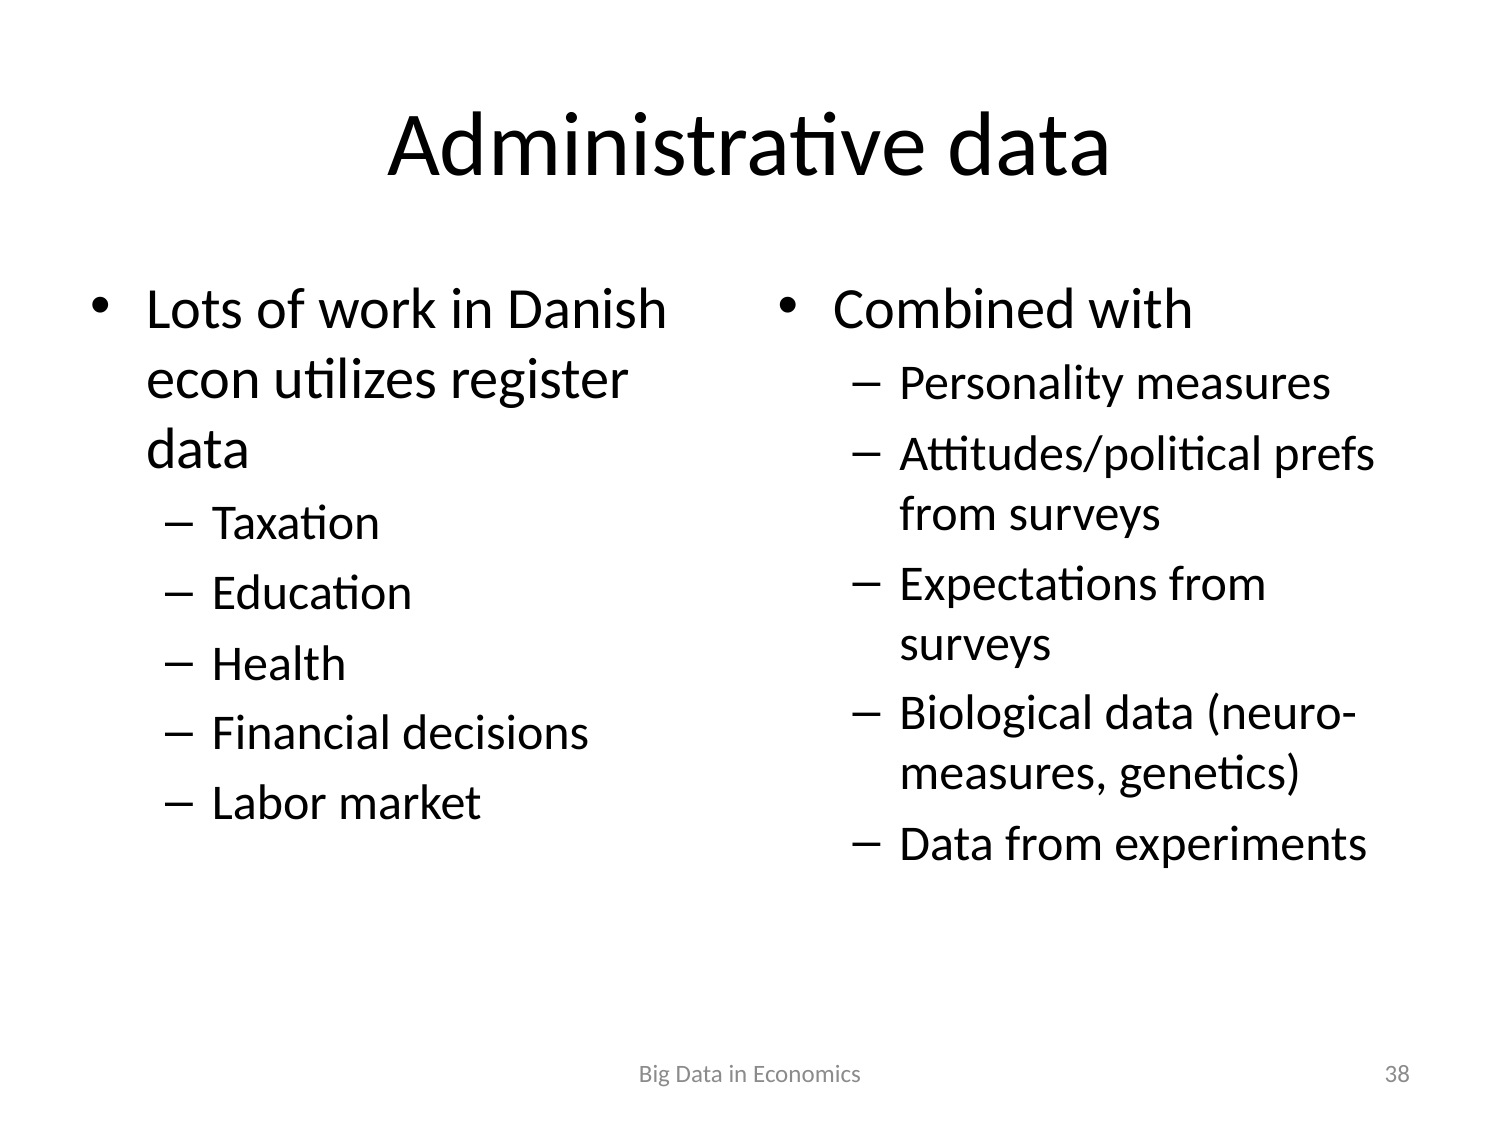

# Administrative data
Lots of work in Danish econ utilizes register data
Taxation
Education
Health
Financial decisions
Labor market

Combined with
Personality measures
Attitudes/political prefs from surveys
Expectations from surveys
Biological data (neuro-measures, genetics)
Data from experiments

Big Data in Economics
38